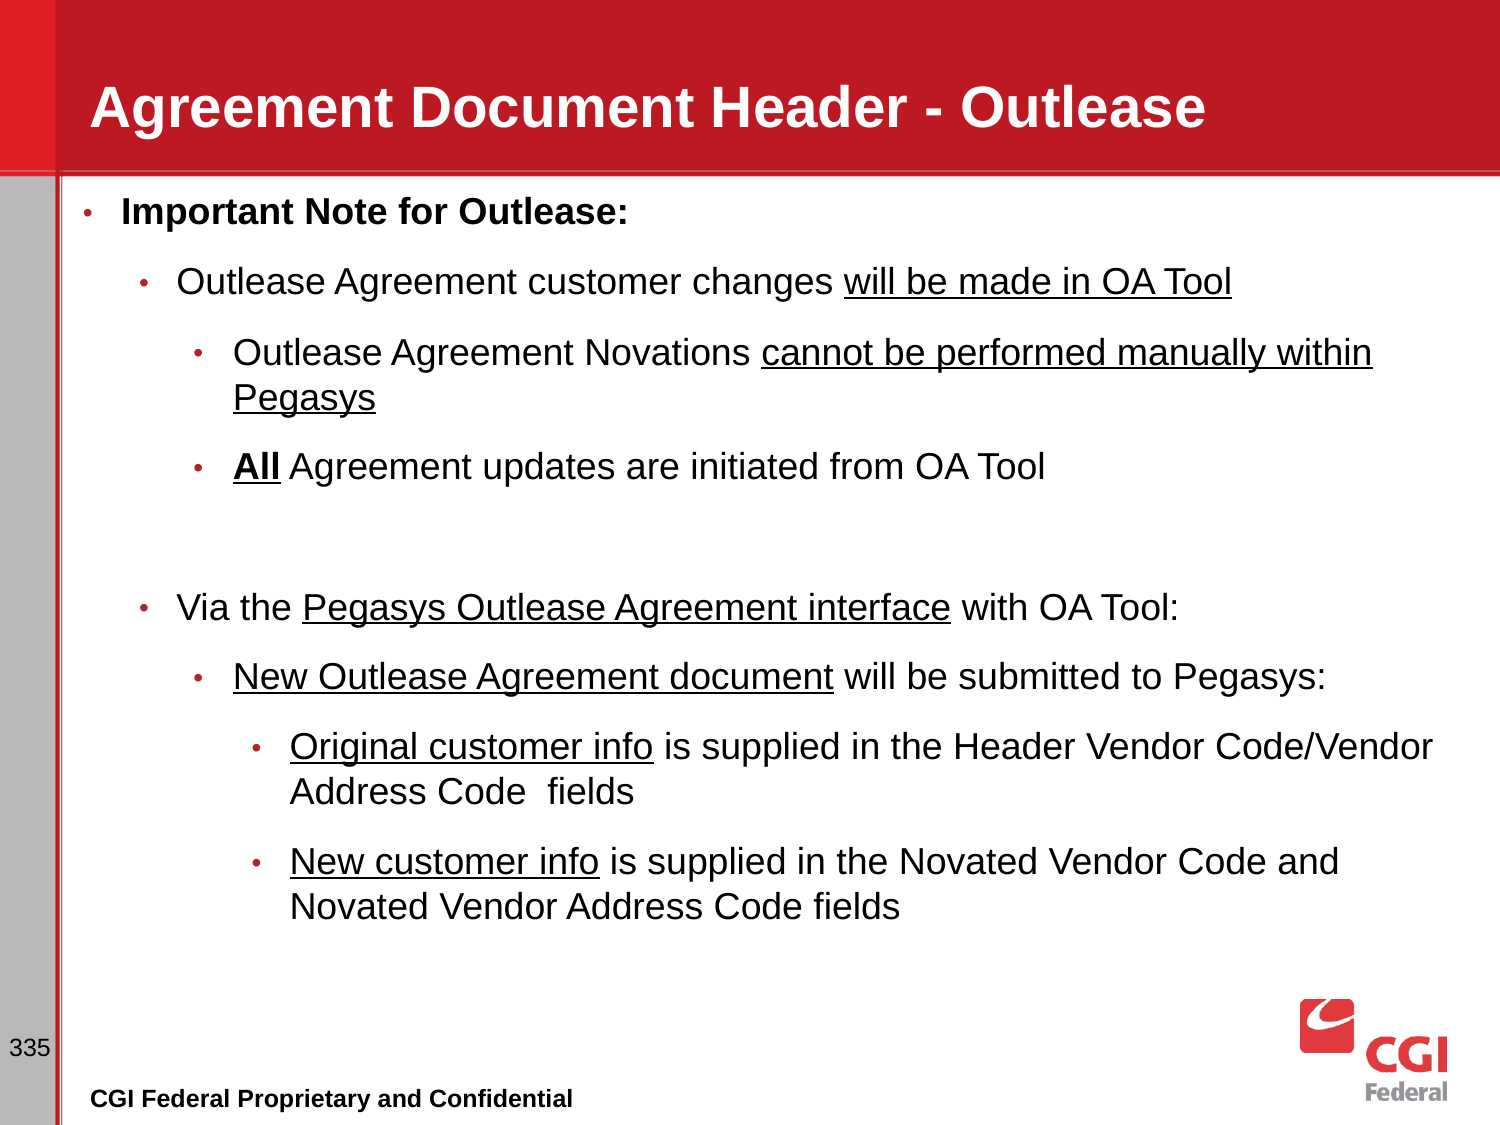

# Agreement Document Header - Outlease
Important Note for Outlease:
Outlease Agreement customer changes will be made in OA Tool
Outlease Agreement Novations cannot be performed manually within Pegasys
All Agreement updates are initiated from OA Tool

Via the Pegasys Outlease Agreement interface with OA Tool:
New Outlease Agreement document will be submitted to Pegasys:
Original customer info is supplied in the Header Vendor Code/Vendor Address Code  fields
New customer info is supplied in the Novated Vendor Code and Novated Vendor Address Code fields

335
CGI Federal Proprietary and Confidential